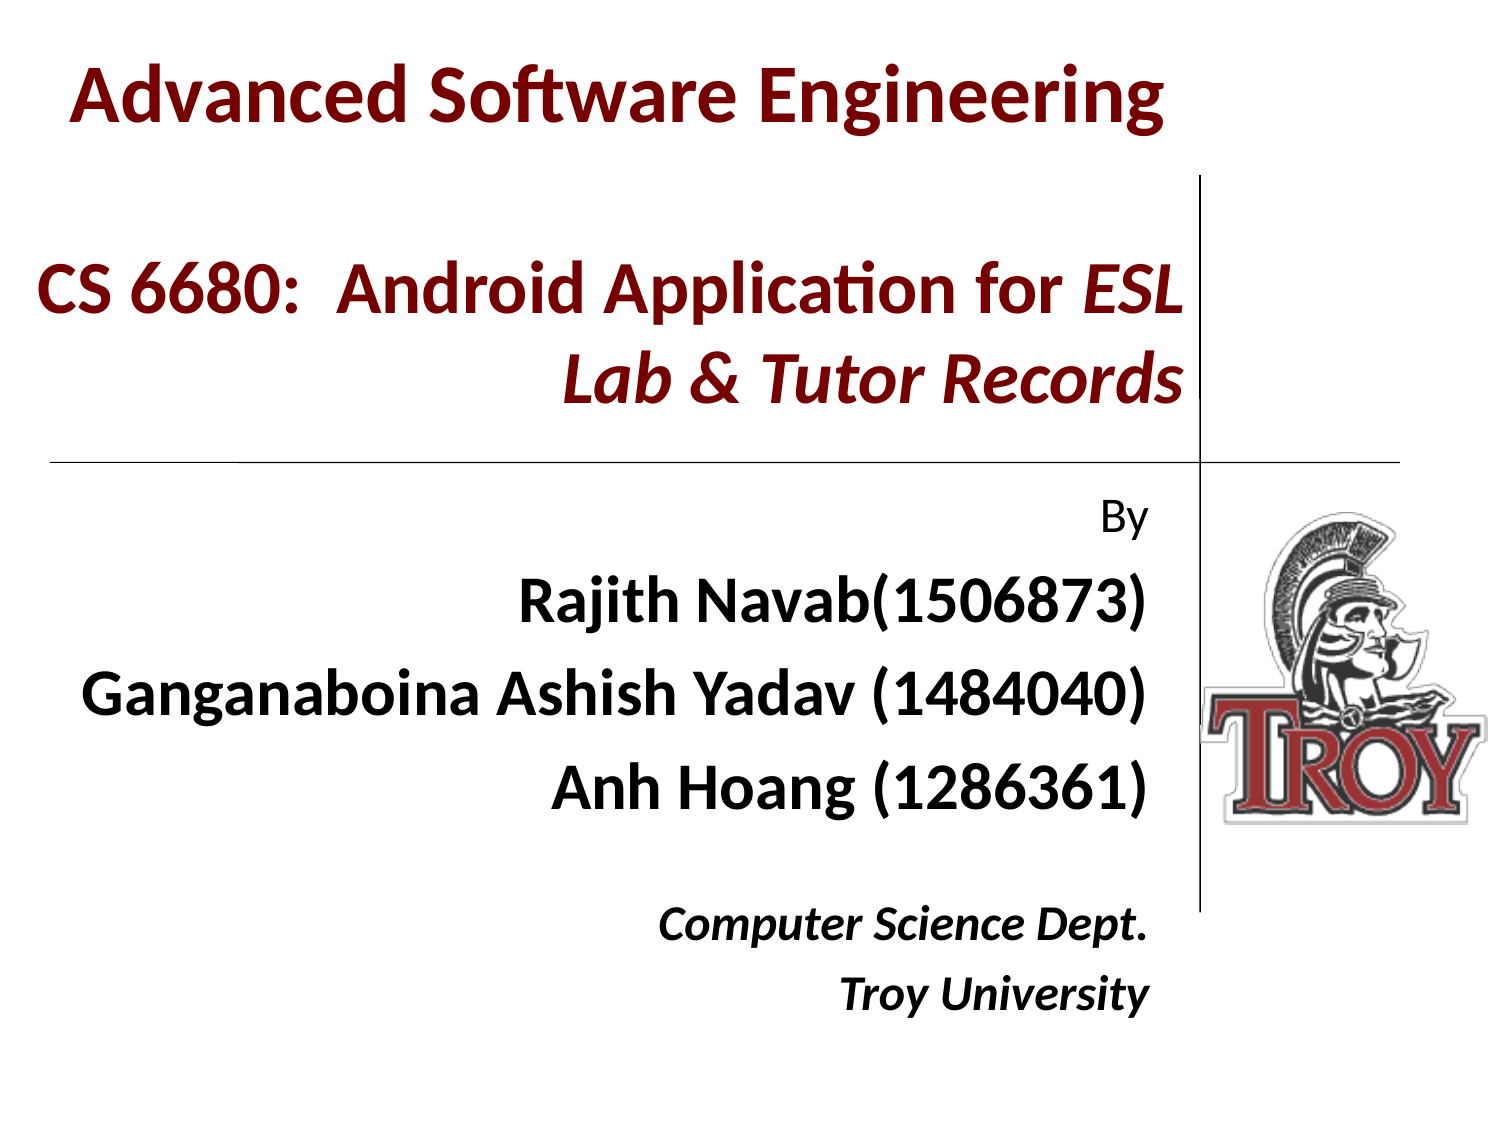

# Advanced Software Engineering  CS 6680:  Android Application for ESL Lab & Tutor Records
By
Rajith Navab(1506873)
Ganganaboina Ashish Yadav (1484040)
Anh Hoang (1286361)

Computer Science Dept.
Troy University